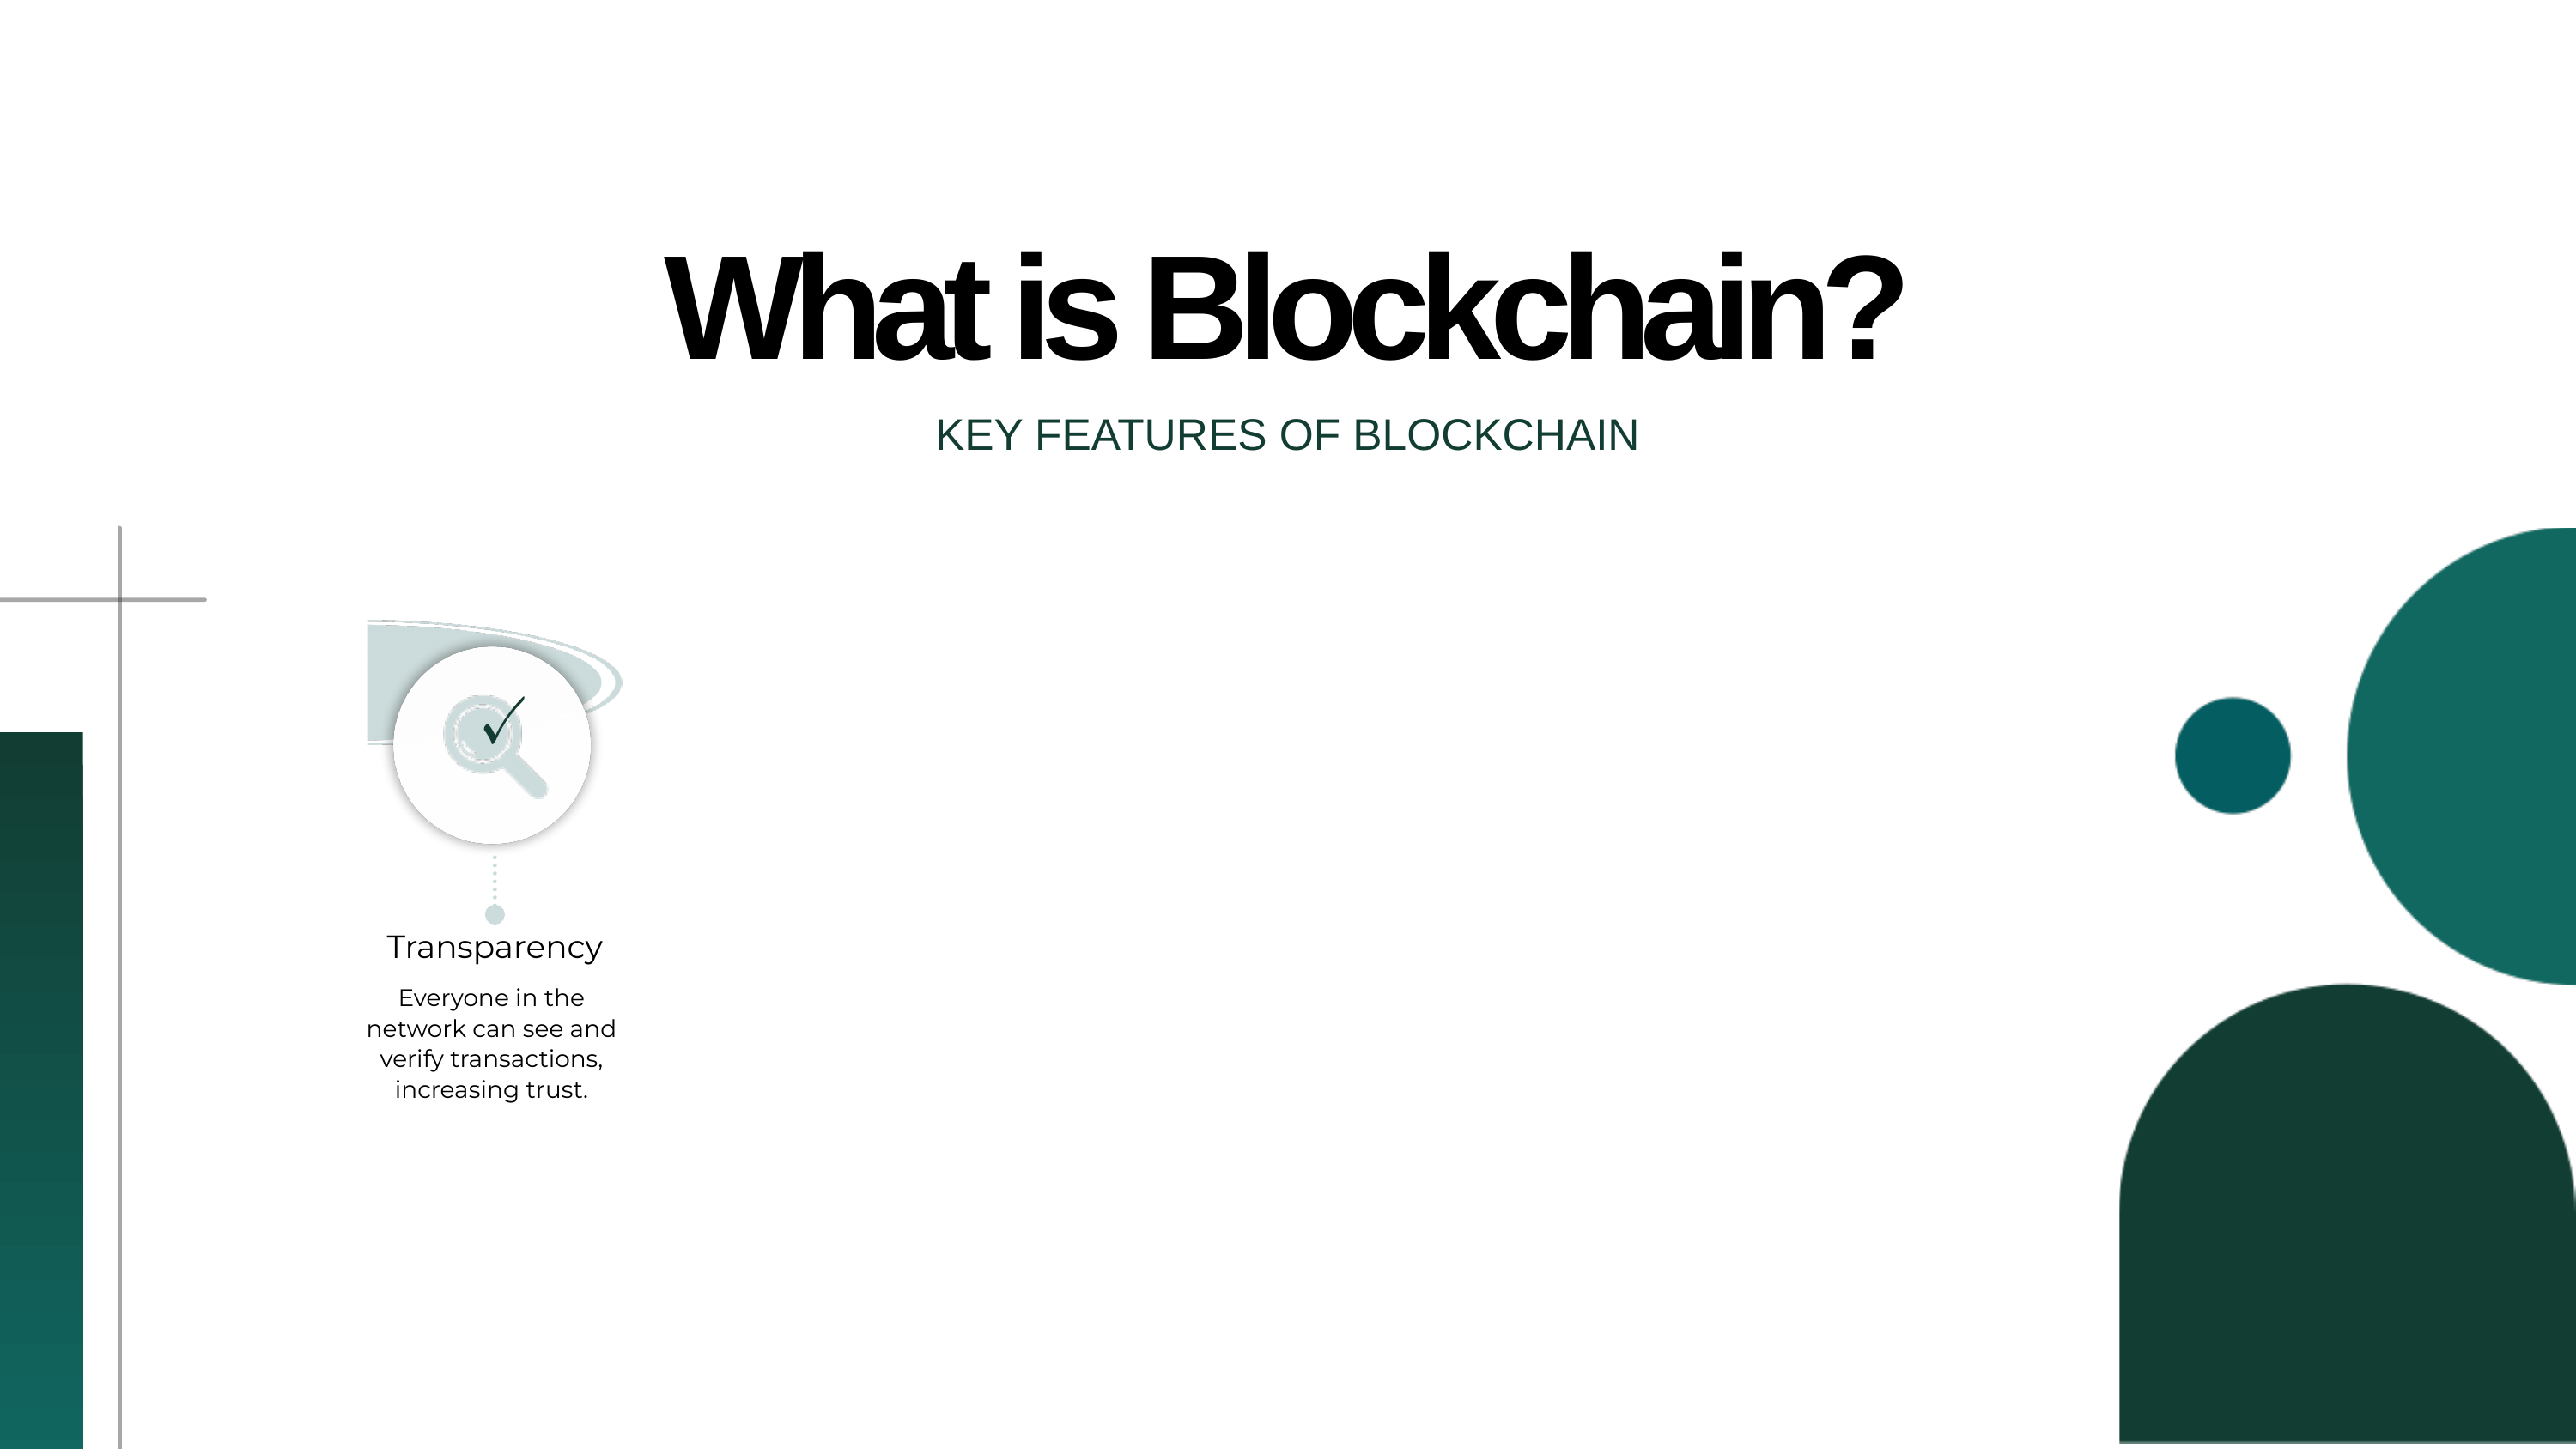

What is Blockchain?
KEY FEATURES OF BLOCKCHAIN

Transparency
Everyone in the network can see and verify transactions, increasing trust.